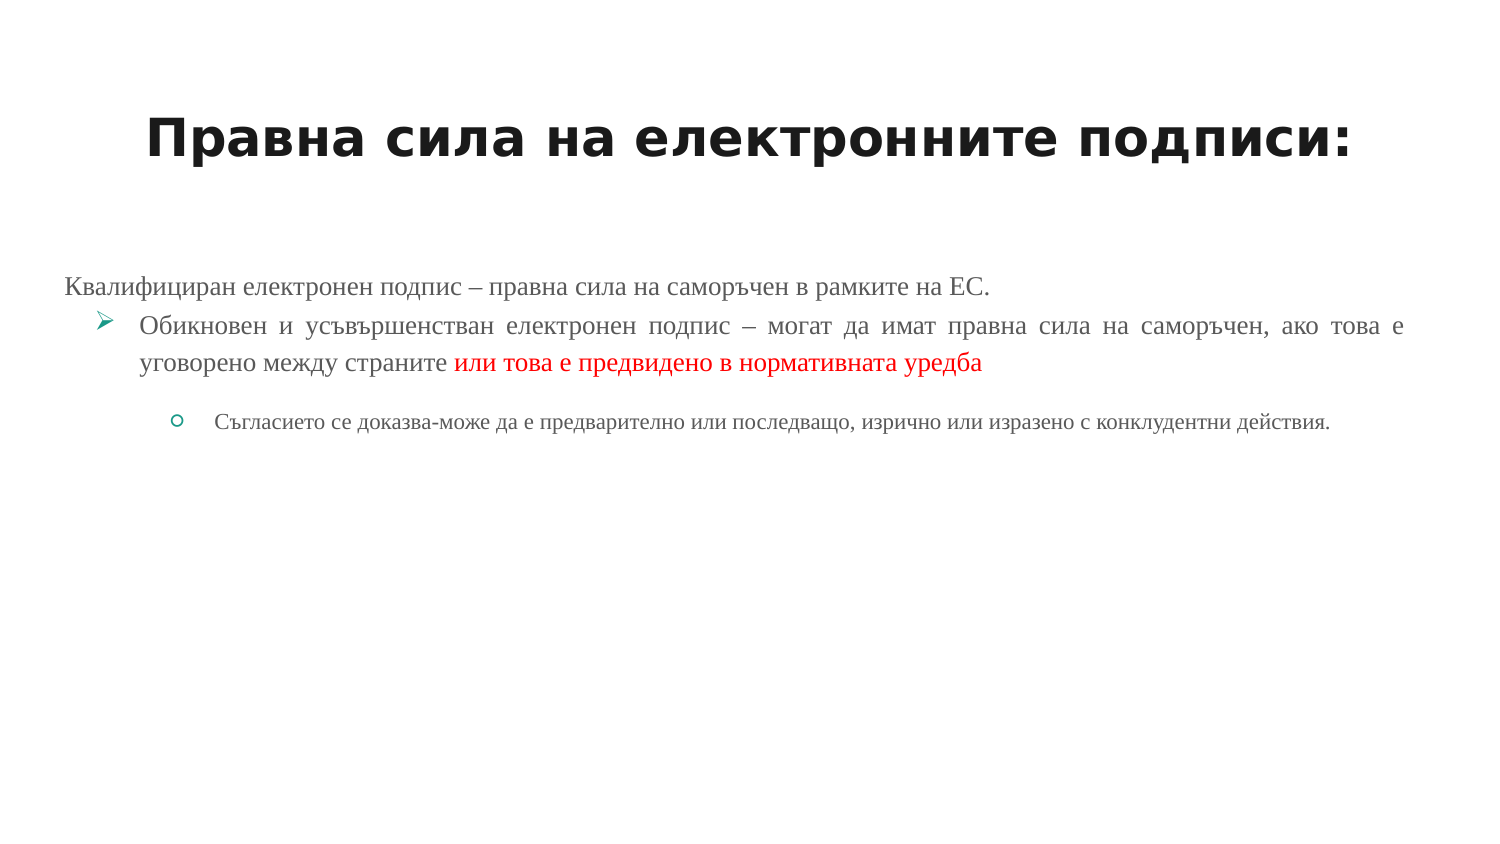

# Правна сила на електронните подписи:
Квалифициран електронен подпис – правна сила на саморъчен в рамките на ЕС.
Обикновен и усъвършенстван електронен подпис – могат да имат правна сила на саморъчен, ако това е уговорено между страните или това е предвидено в нормативната уредба
Съгласието се доказва-може да е предварително или последващо, изрично или изразено с конклудентни действия.